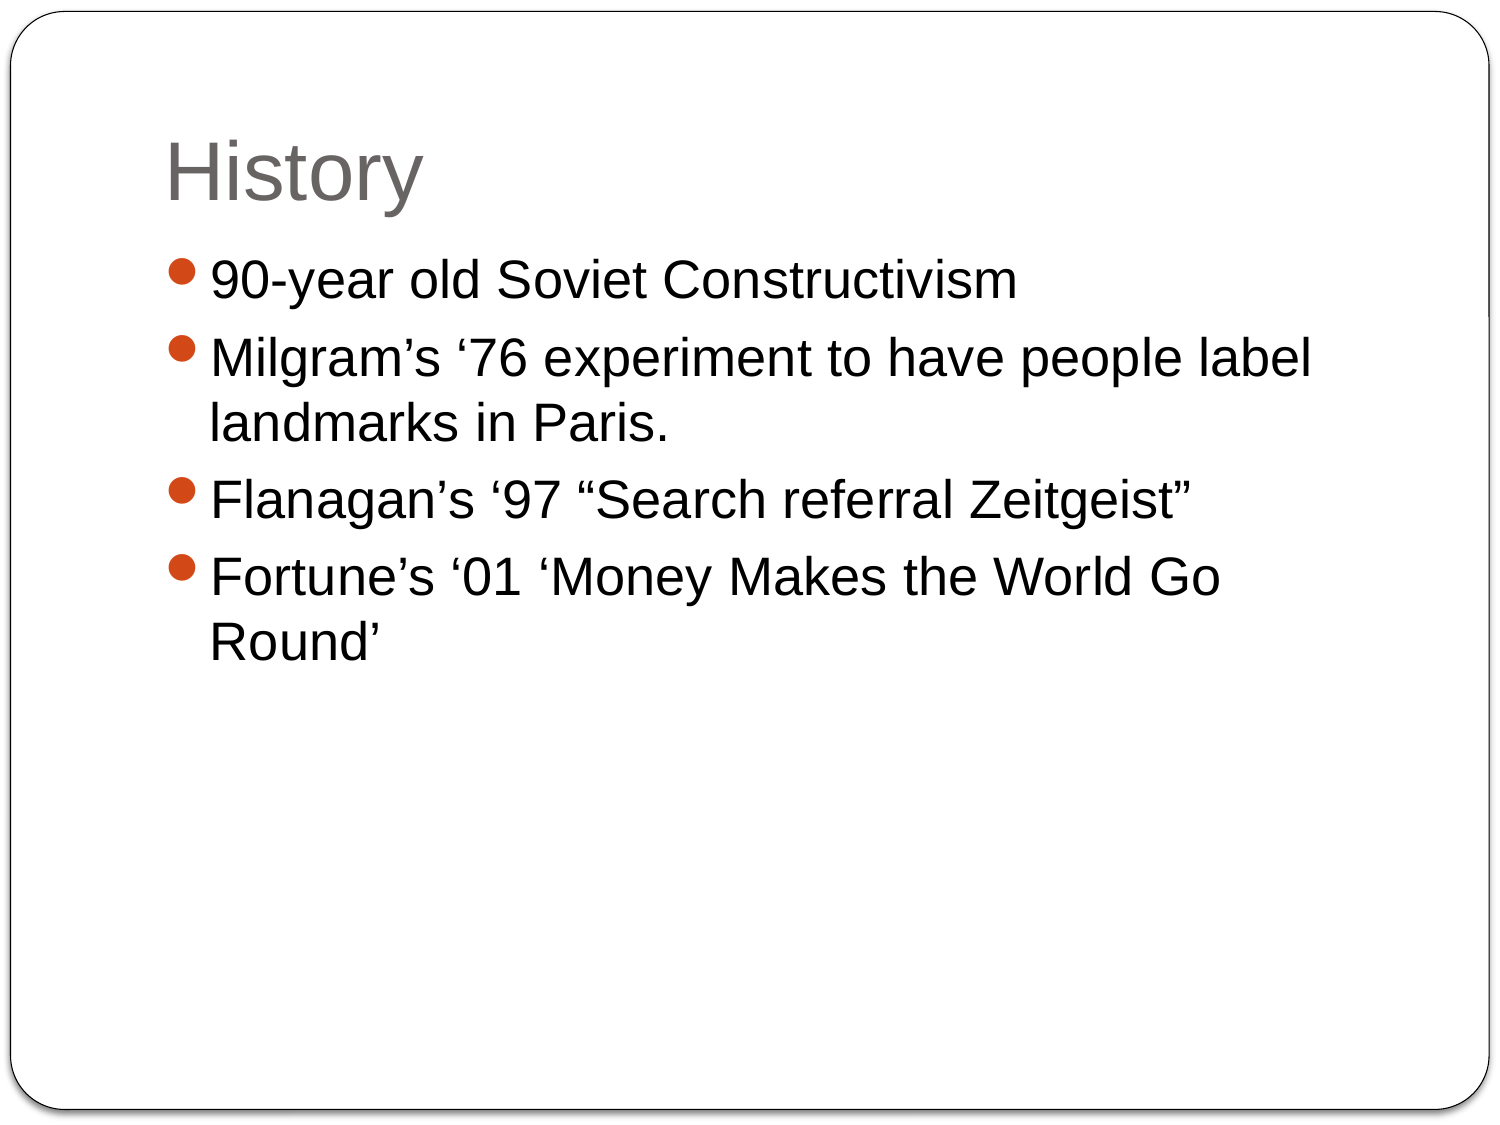

# History
90-year old Soviet Constructivism
Milgram’s ‘76 experiment to have people label landmarks in Paris.
Flanagan’s ‘97 “Search referral Zeitgeist”
Fortune’s ‘01 ‘Money Makes the World Go Round’